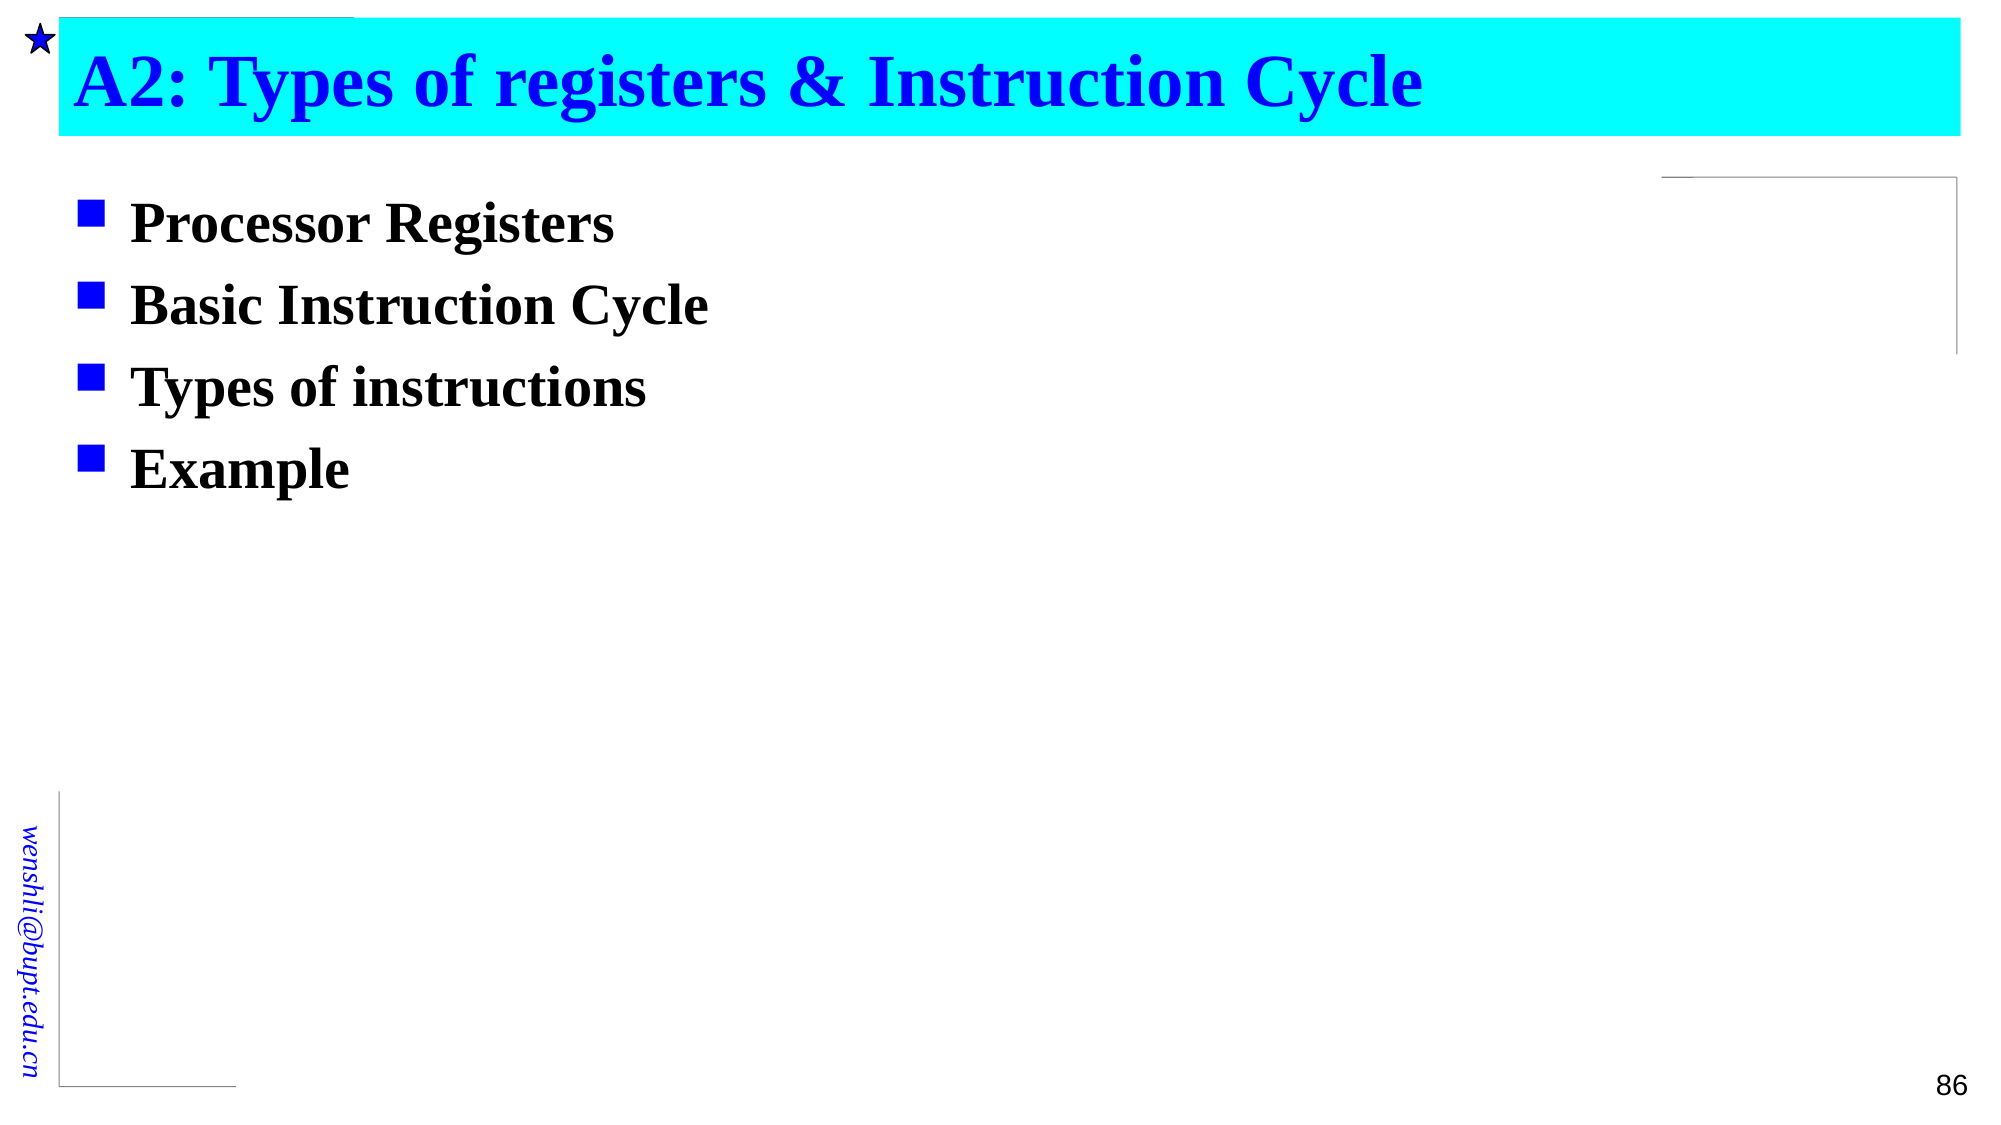

# A2: Types of registers & Instruction Cycle
Processor Registers
Basic Instruction Cycle
Types of instructions
Example
86